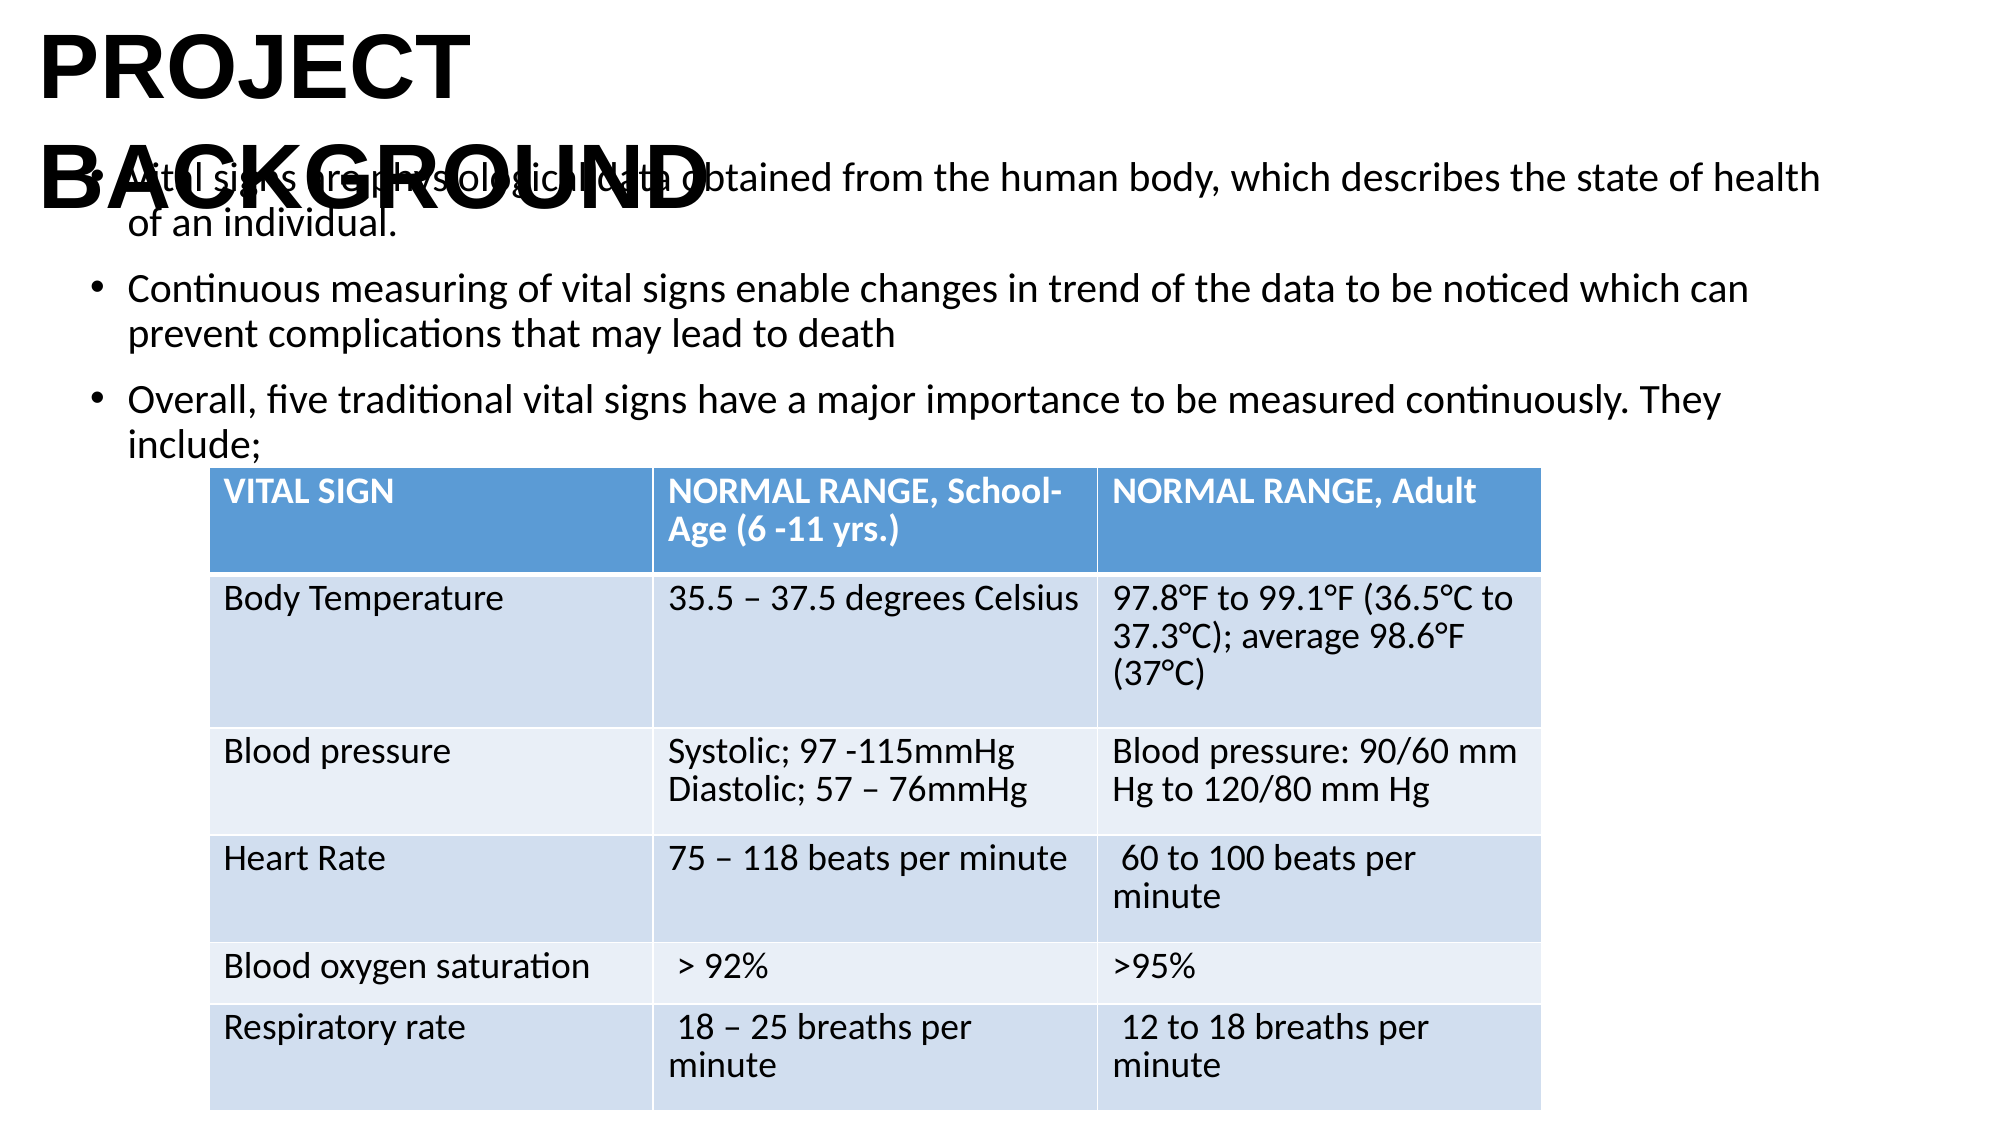

PROJECT BACKGROUND
Vital signs are physiological data obtained from the human body, which describes the state of health of an individual.
Continuous measuring of vital signs enable changes in trend of the data to be noticed which can prevent complications that may lead to death
Overall, five traditional vital signs have a major importance to be measured continuously. They include;

| VITAL SIGN | NORMAL RANGE, School-Age (6 -11 yrs.) | NORMAL RANGE, Adult |
| --- | --- | --- |
| Body Temperature | 35.5 – 37.5 degrees Celsius | 97.8°F to 99.1°F (36.5°C to 37.3°C); average 98.6°F (37°C) |
| Blood pressure | Systolic; 97 -115mmHg Diastolic; 57 – 76mmHg | Blood pressure: 90/60 mm Hg to 120/80 mm Hg |
| Heart Rate | 75 – 118 beats per minute | 60 to 100 beats per minute |
| Blood oxygen saturation | > 92% | >95% |
| Respiratory rate | 18 – 25 breaths per minute | 12 to 18 breaths per minute |